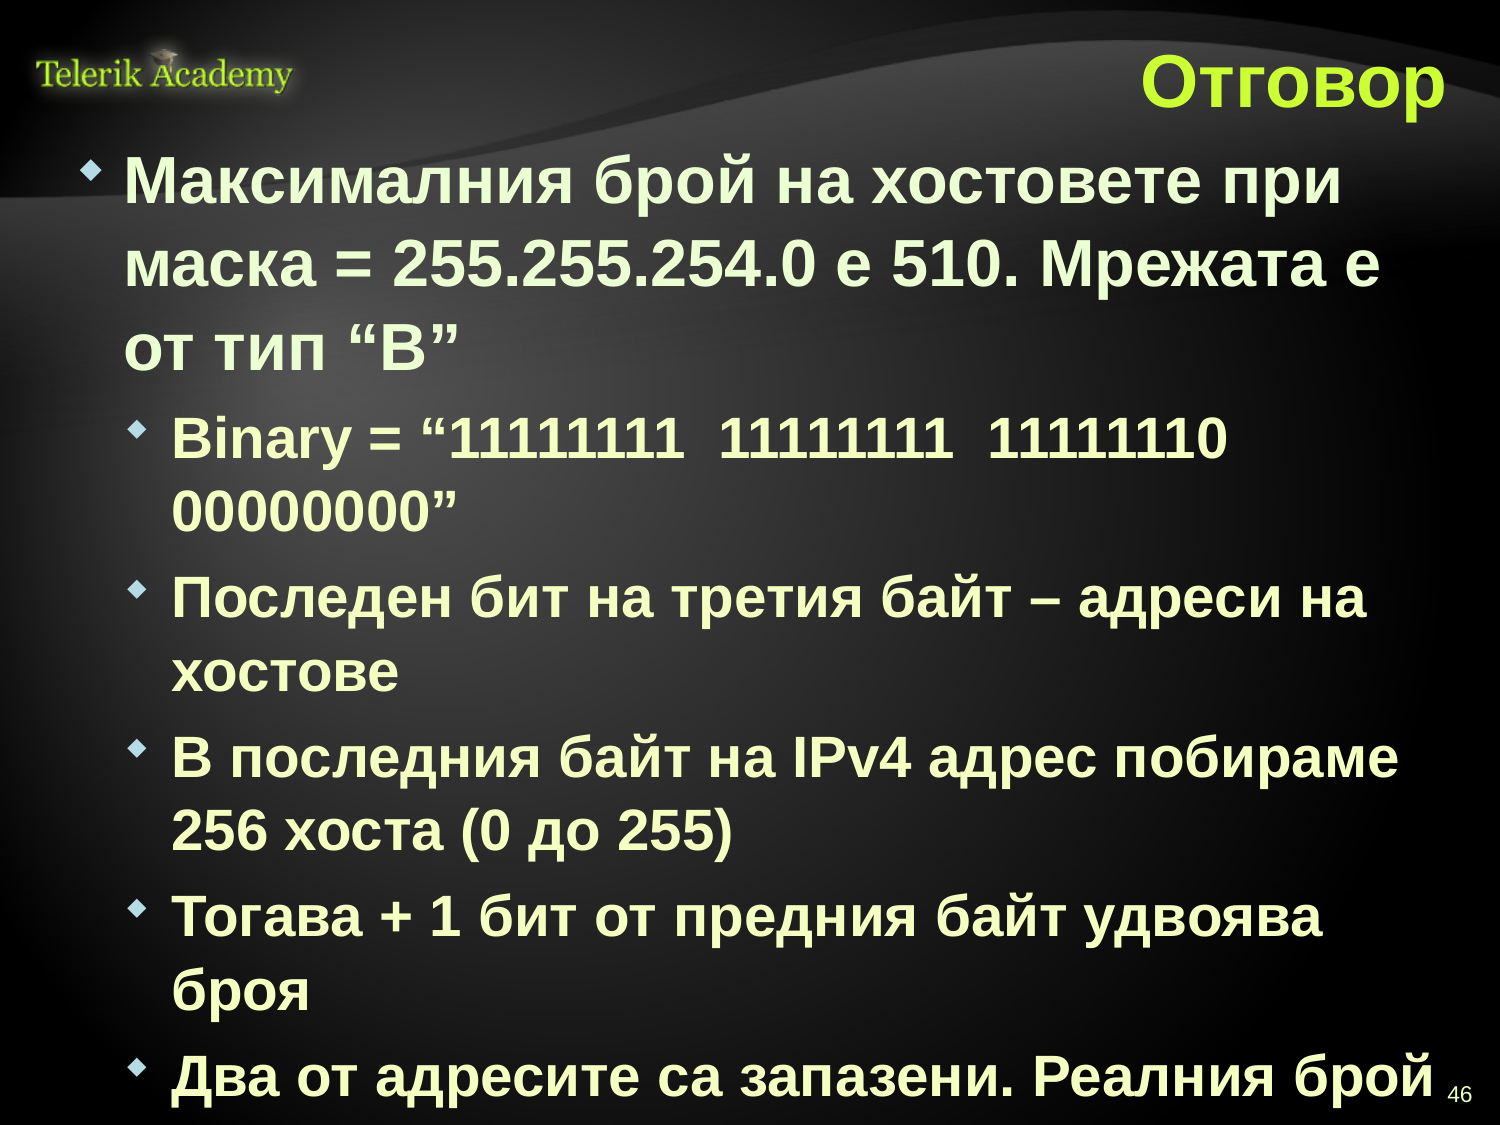

# Отговор
Максималния брой на хостовете при маска = 255.255.254.0 е 510. Мрежата е от тип “B”
Binary = “11111111  11111111  11111110  00000000”
Последен бит на третия байт – адреси на хостове
В последния байт на IPv4 адрес побираме 256 хоста (0 до 255)
Тогава + 1 бит от предния байт удвоява броя
Два от адресите са запазени. Реалния брой IP-та, които могат да се използват е 2битове за хост−2
В случая 2^9 – 2
http://en.wikipedia.org/wiki/Subnetwork
46